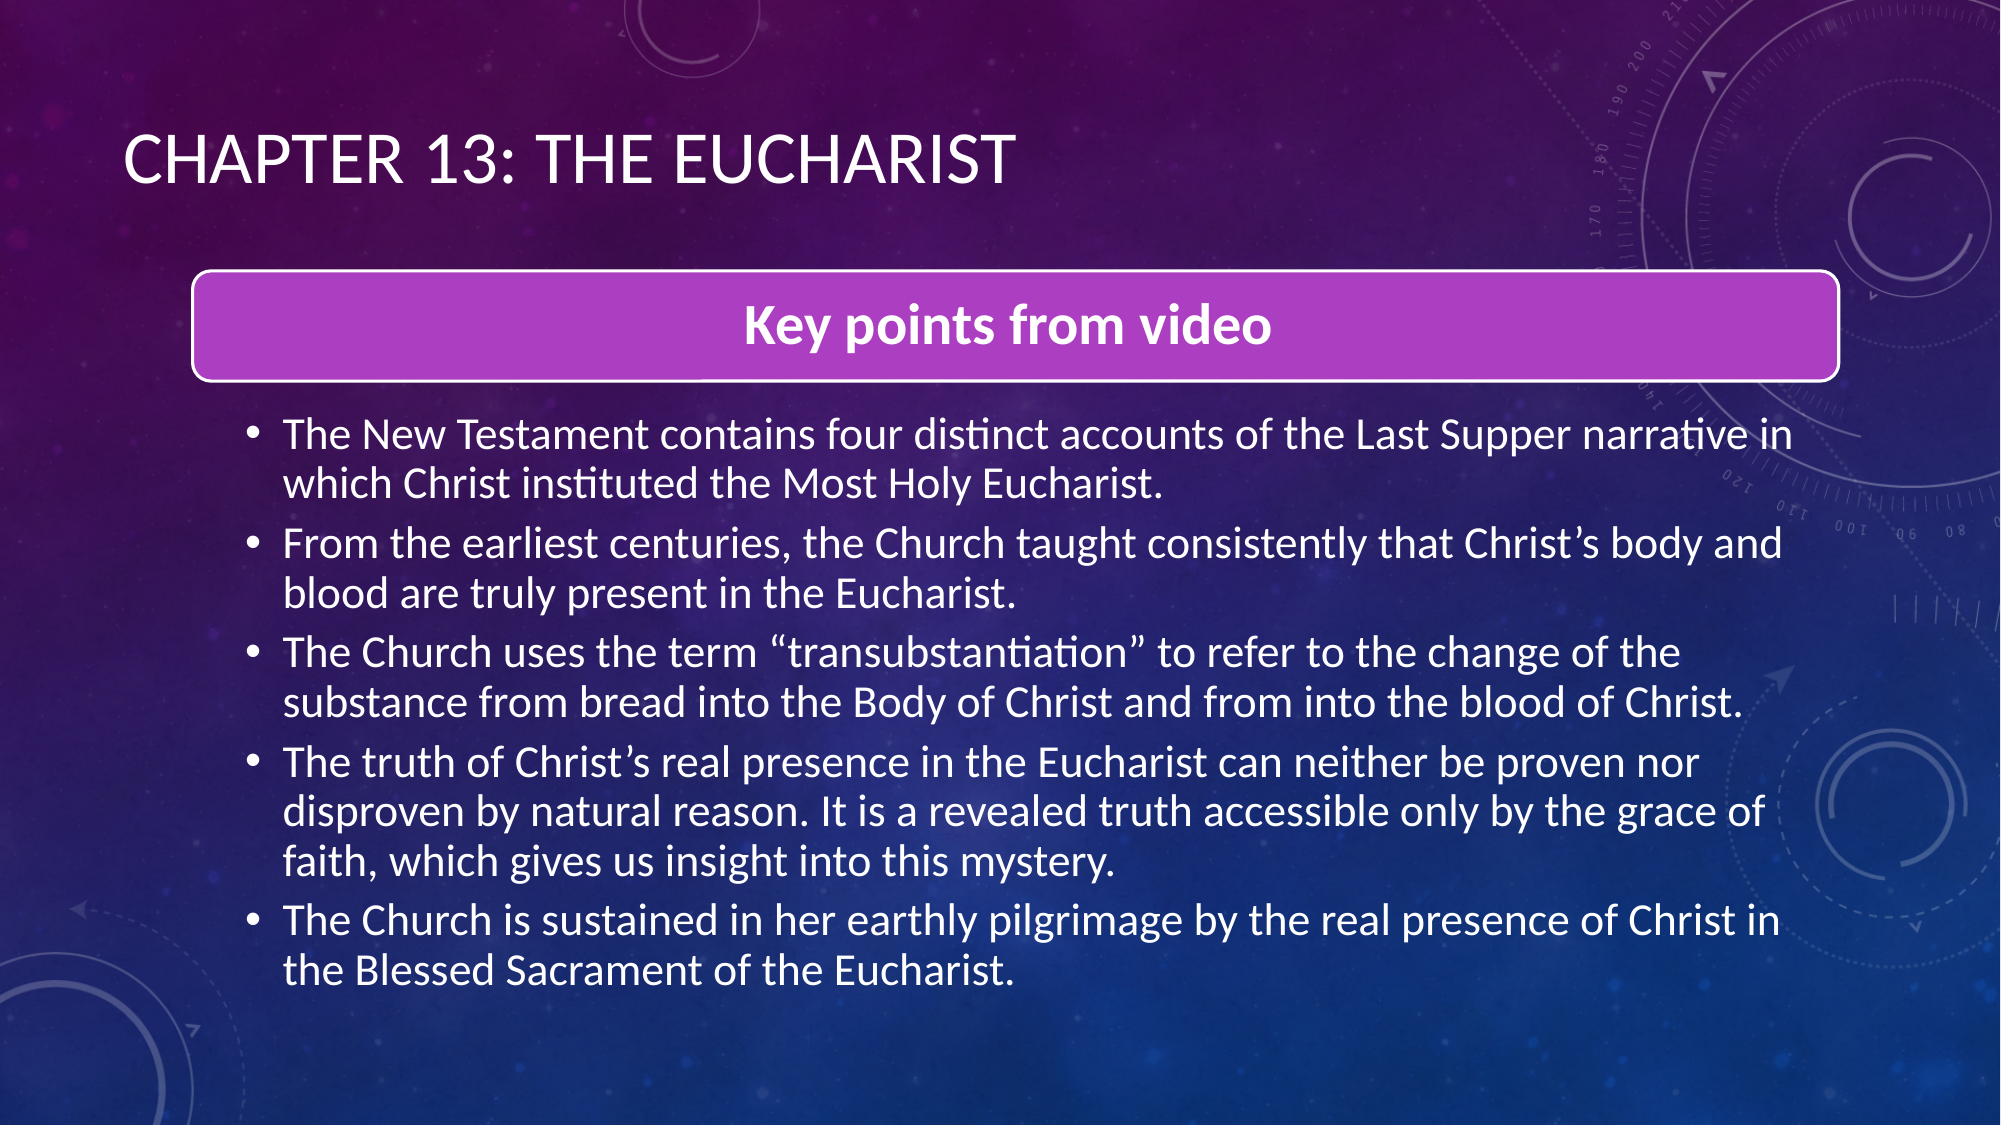

# Chapter 13: The Eucharist

Key points from video
The New Testament contains four distinct accounts of the Last Supper narrative in which Christ instituted the Most Holy Eucharist.
From the earliest centuries, the Church taught consistently that Christ’s body and blood are truly present in the Eucharist.
The Church uses the term “transubstantiation” to refer to the change of the substance from bread into the Body of Christ and from into the blood of Christ.
The truth of Christ’s real presence in the Eucharist can neither be proven nor disproven by natural reason. It is a revealed truth accessible only by the grace of faith, which gives us insight into this mystery.
The Church is sustained in her earthly pilgrimage by the real presence of Christ in the Blessed Sacrament of the Eucharist.